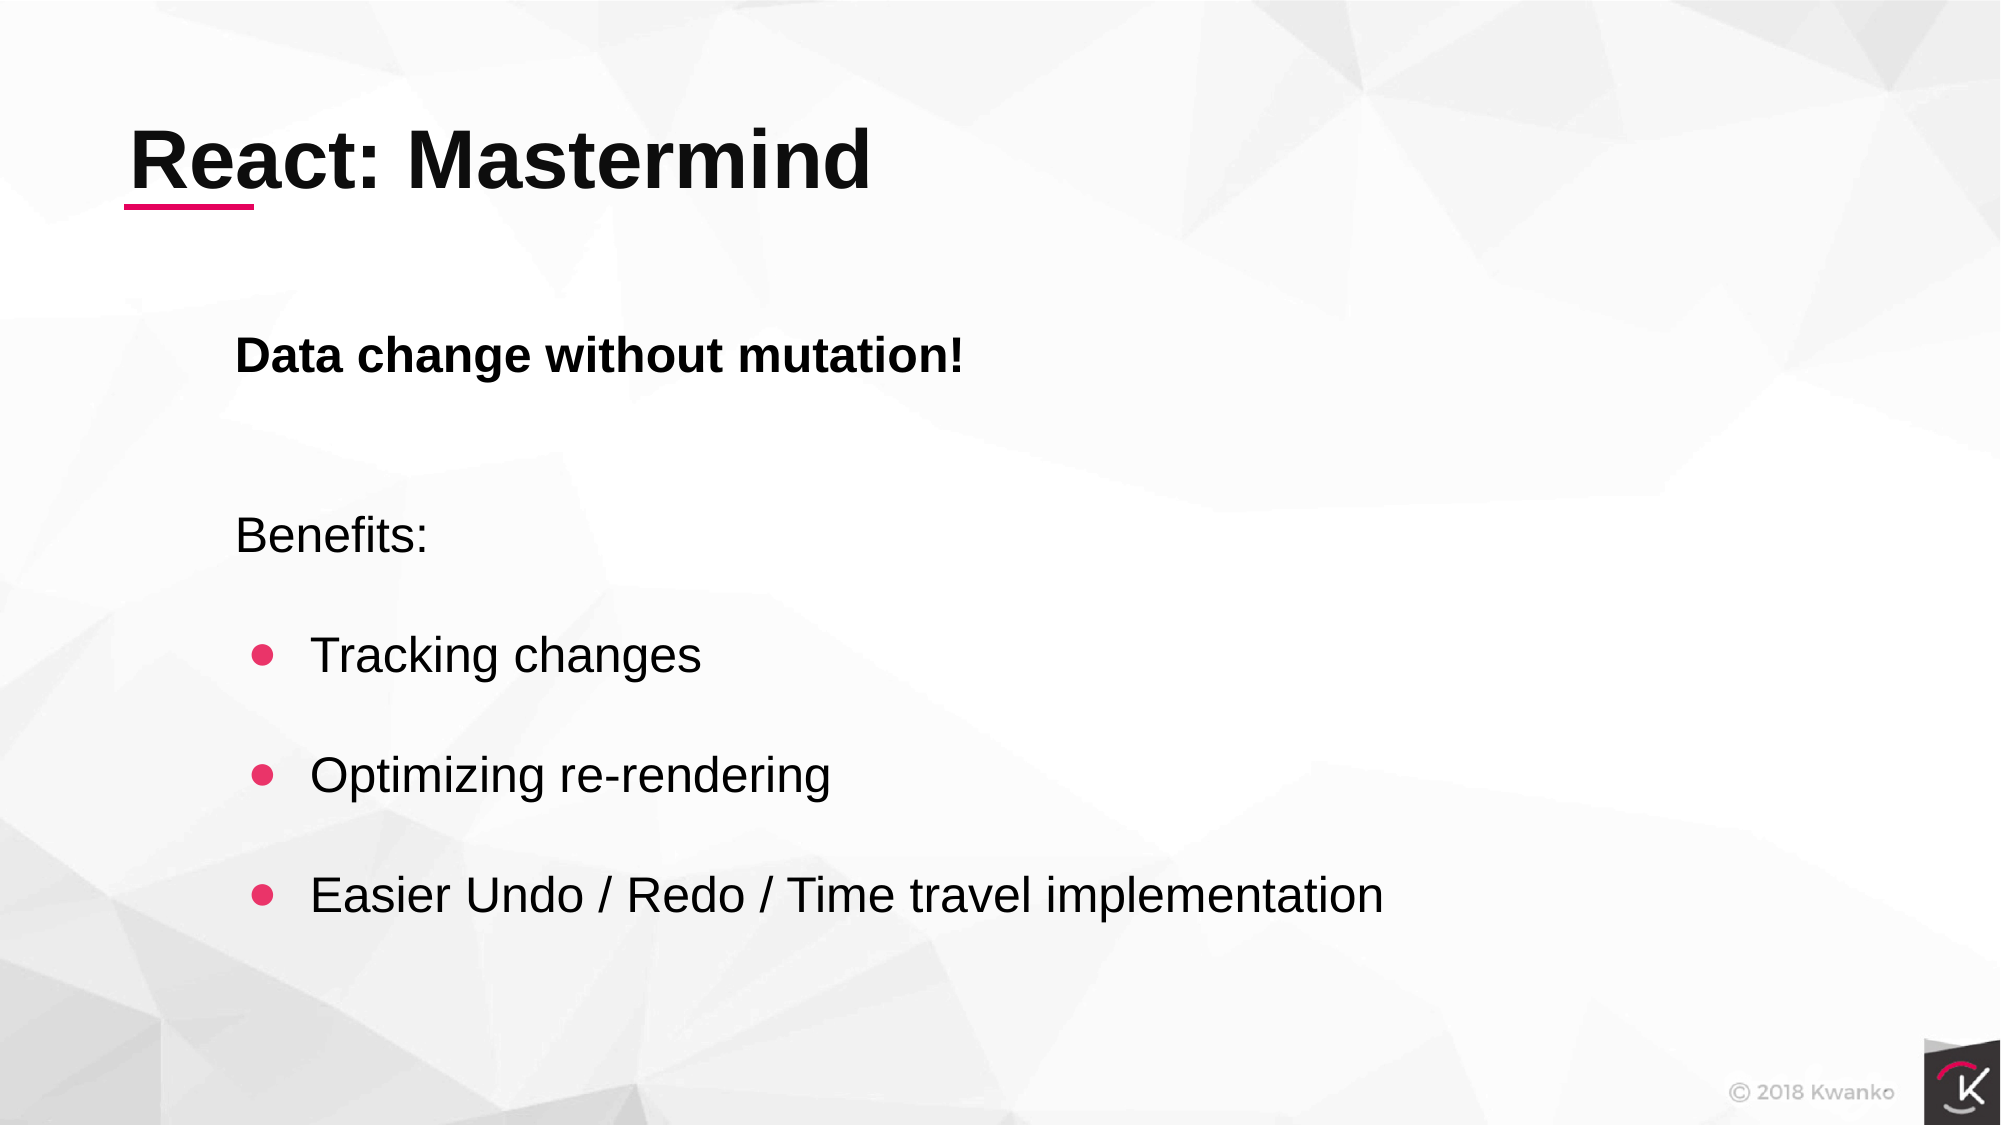

React: Mastermind
Data change without mutation!

Benefits:
Tracking changes
Optimizing re-rendering
Easier Undo / Redo / Time travel implementation